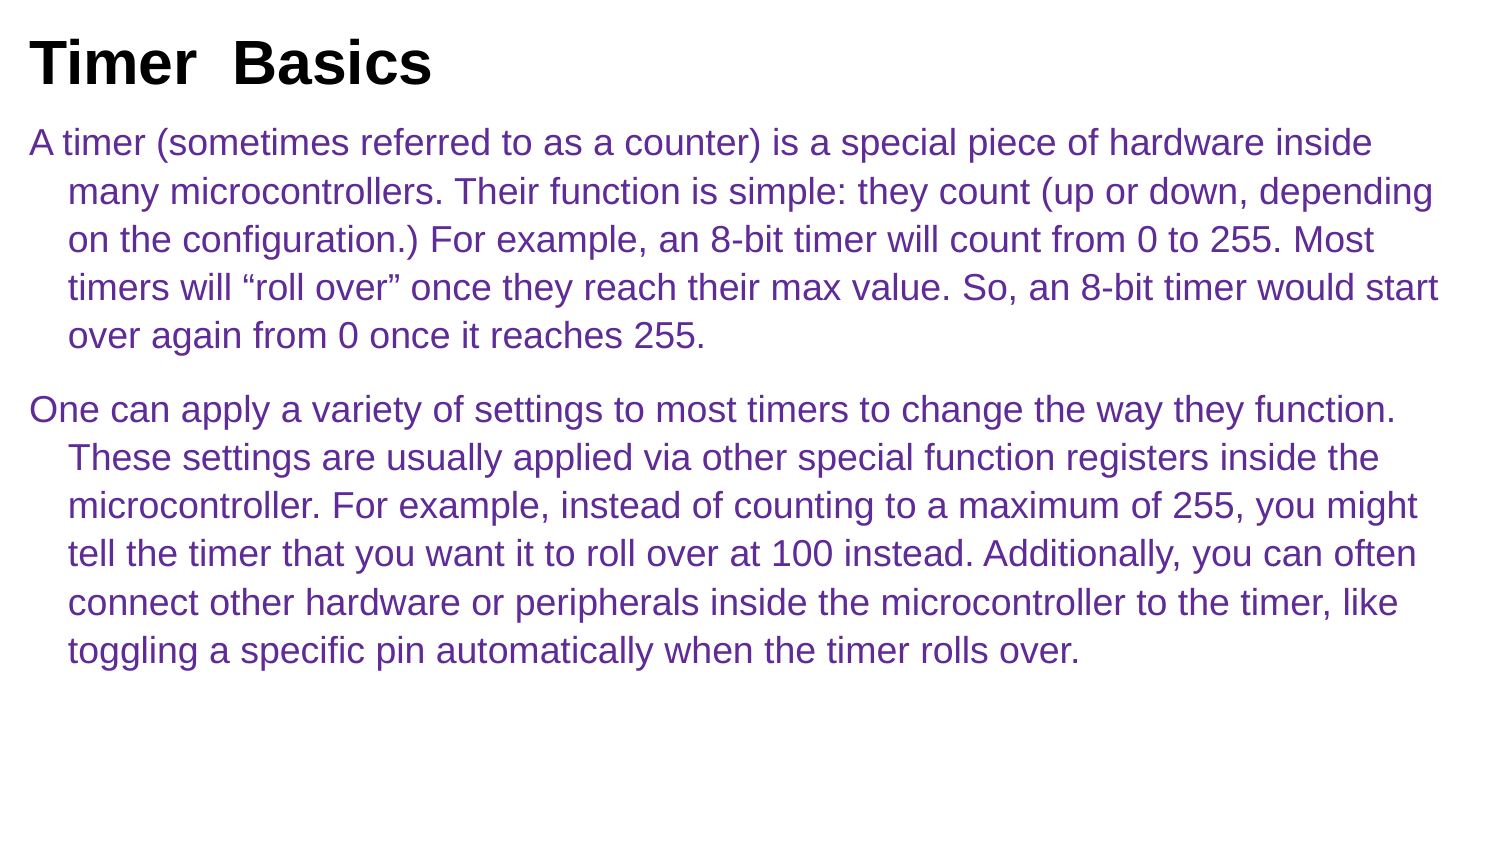

# Timer  Basics
A timer (sometimes referred to as a counter) is a special piece of hardware inside many microcontrollers. Their function is simple: they count (up or down, depending on the configuration.) For example, an 8-bit timer will count from 0 to 255. Most timers will “roll over” once they reach their max value. So, an 8-bit timer would start over again from 0 once it reaches 255.
One can apply a variety of settings to most timers to change the way they function. These settings are usually applied via other special function registers inside the microcontroller. For example, instead of counting to a maximum of 255, you might tell the timer that you want it to roll over at 100 instead. Additionally, you can often connect other hardware or peripherals inside the microcontroller to the timer, like toggling a specific pin automatically when the timer rolls over.